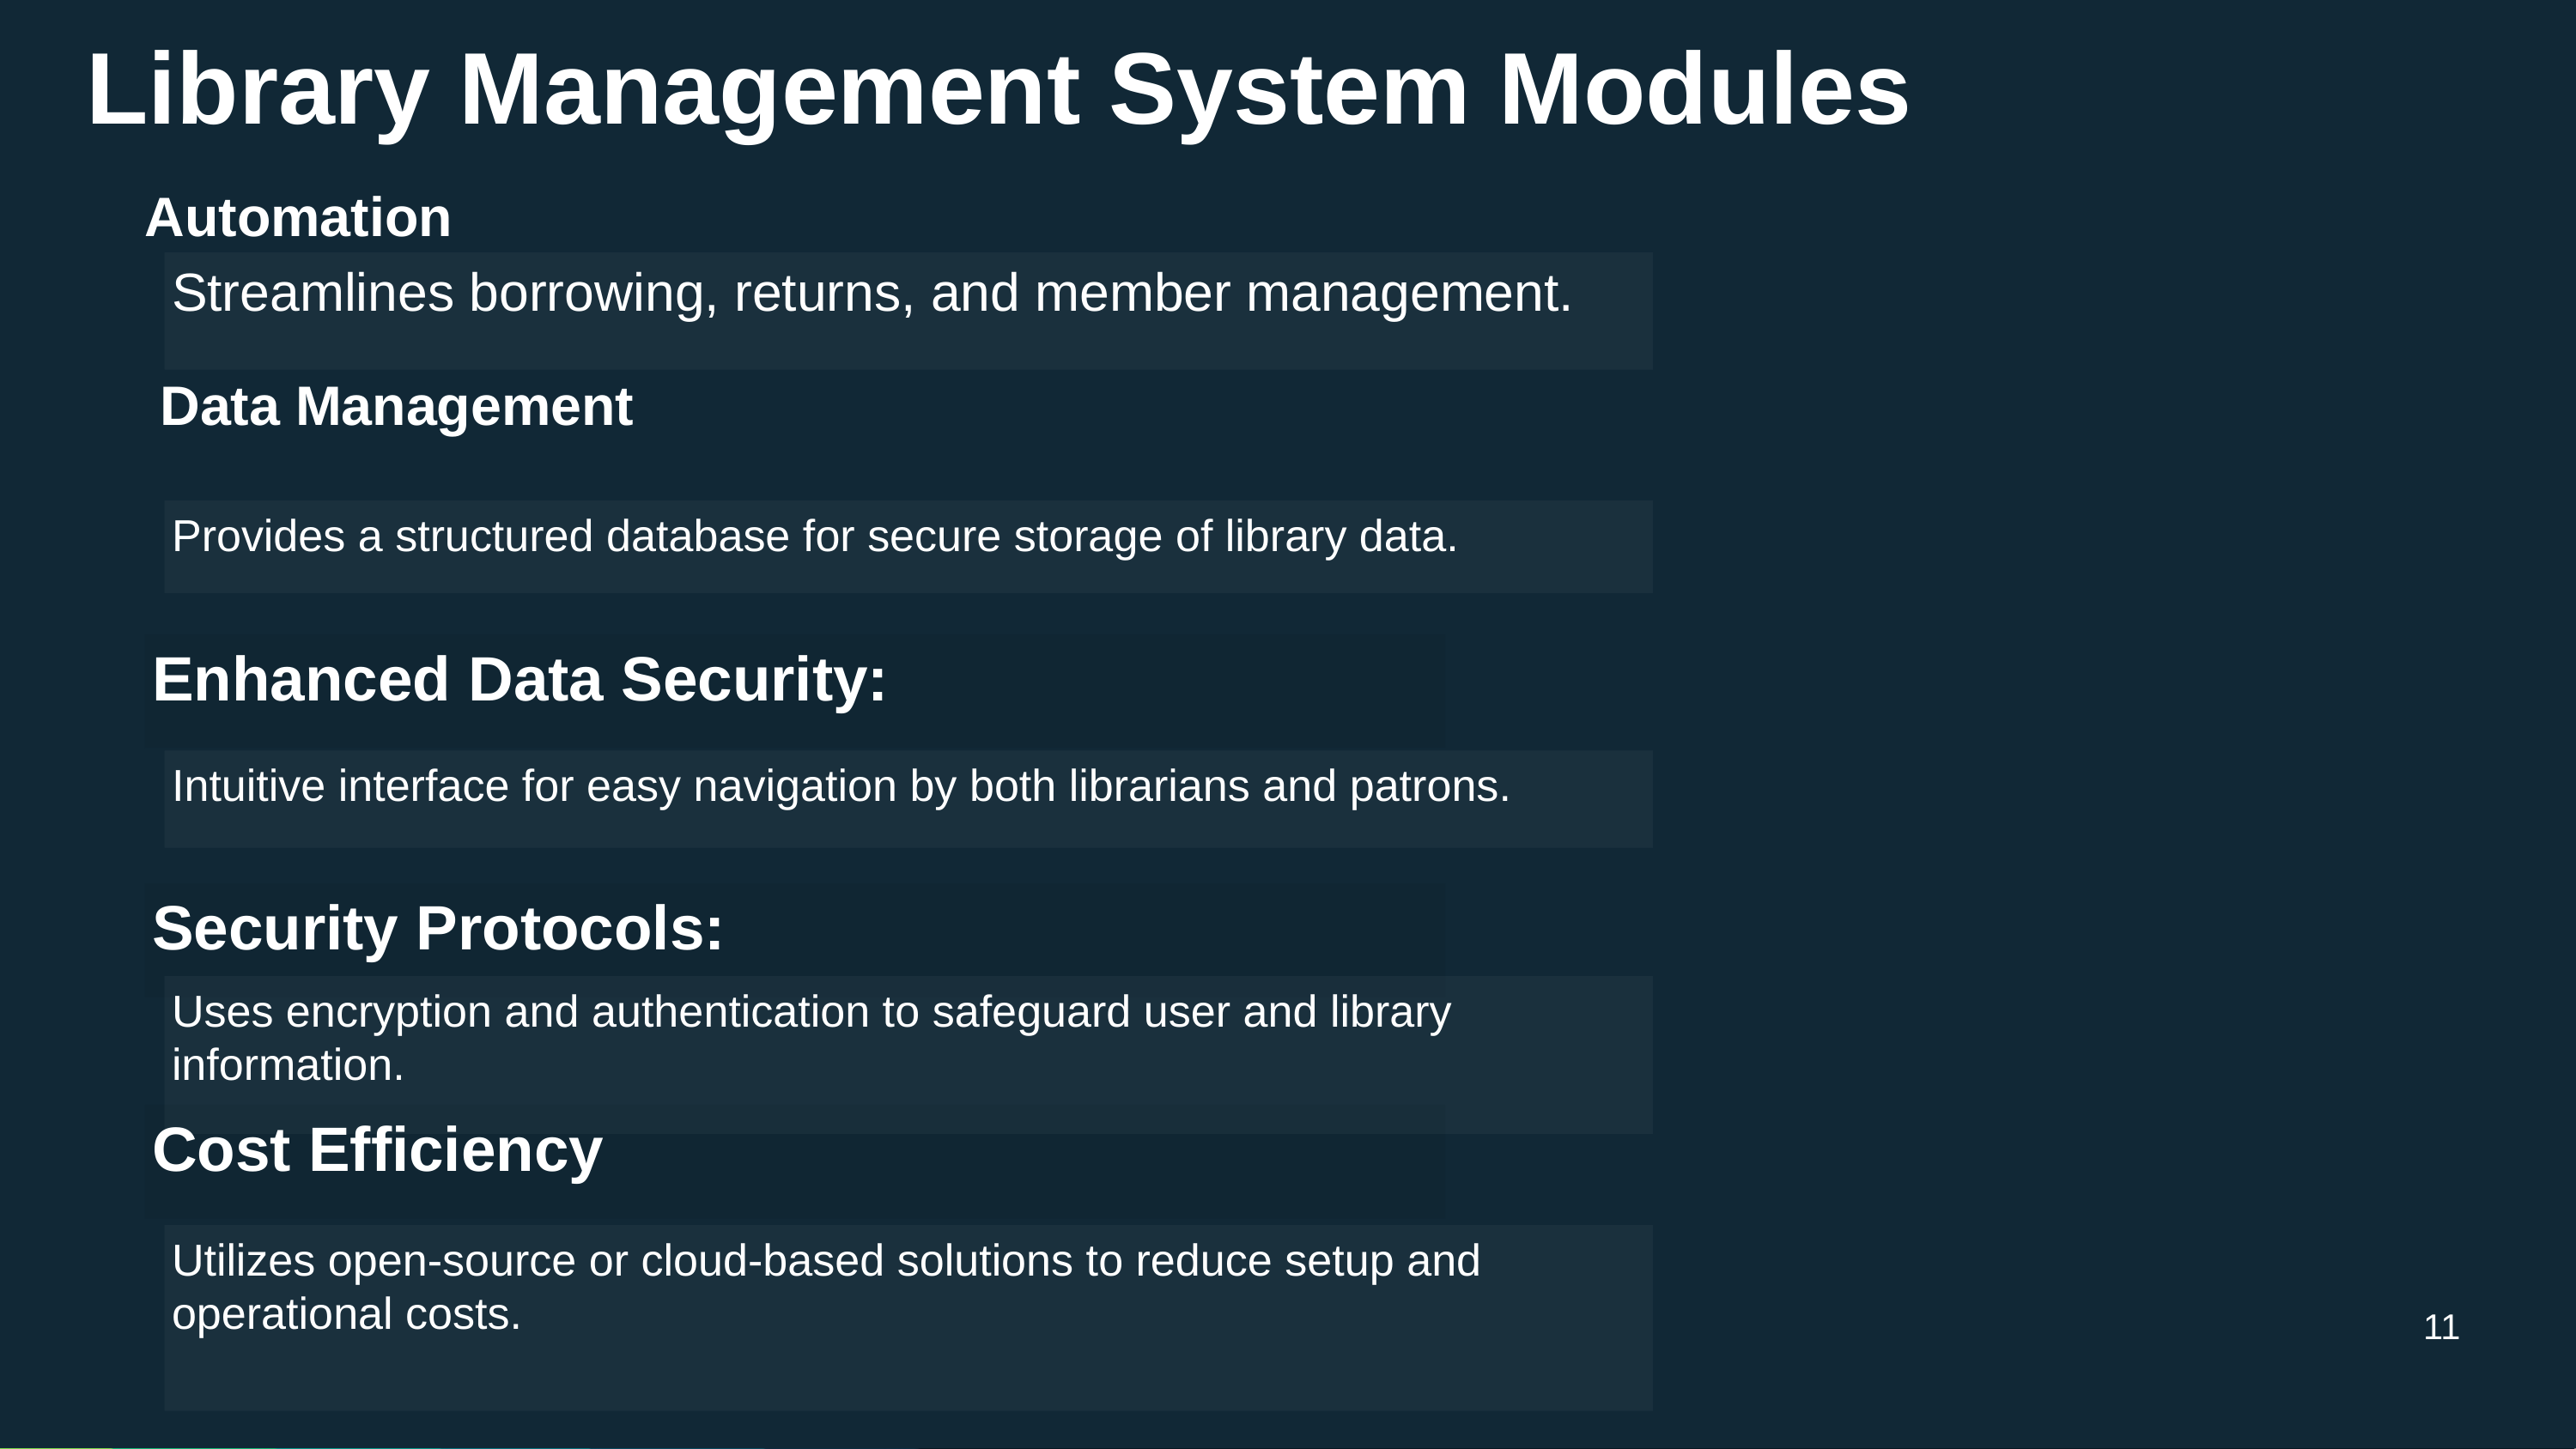

Library Management System Modules
Automation

Streamlines borrowing, returns, and member management.
 Data Management

Provides a structured database for secure storage of library data.

Enhanced Data Security:

Intuitive interface for easy navigation by both librarians and patrons.

Security Protocols:

Uses encryption and authentication to safeguard user and library information.

Cost Efficiency

Utilizes open-source or cloud-based solutions to reduce setup and operational costs.

11